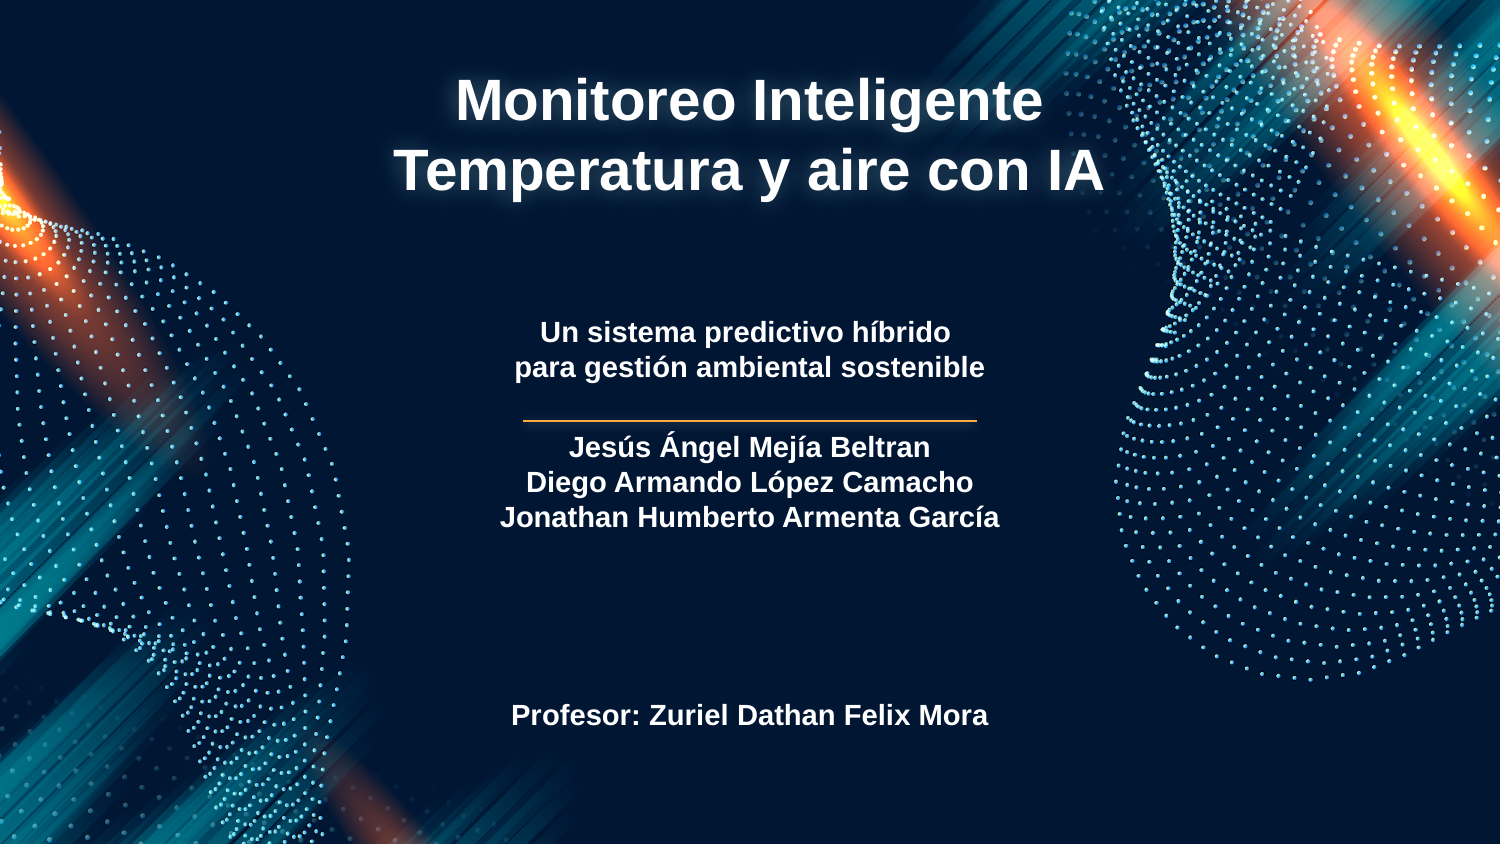

# Monitoreo Inteligente Temperatura y aire con IA
Un sistema predictivo híbrido
para gestión ambiental sostenible
Jesús Ángel Mejía Beltran
Diego Armando López Camacho
Jonathan Humberto Armenta García

Profesor: Zuriel Dathan Felix Mora